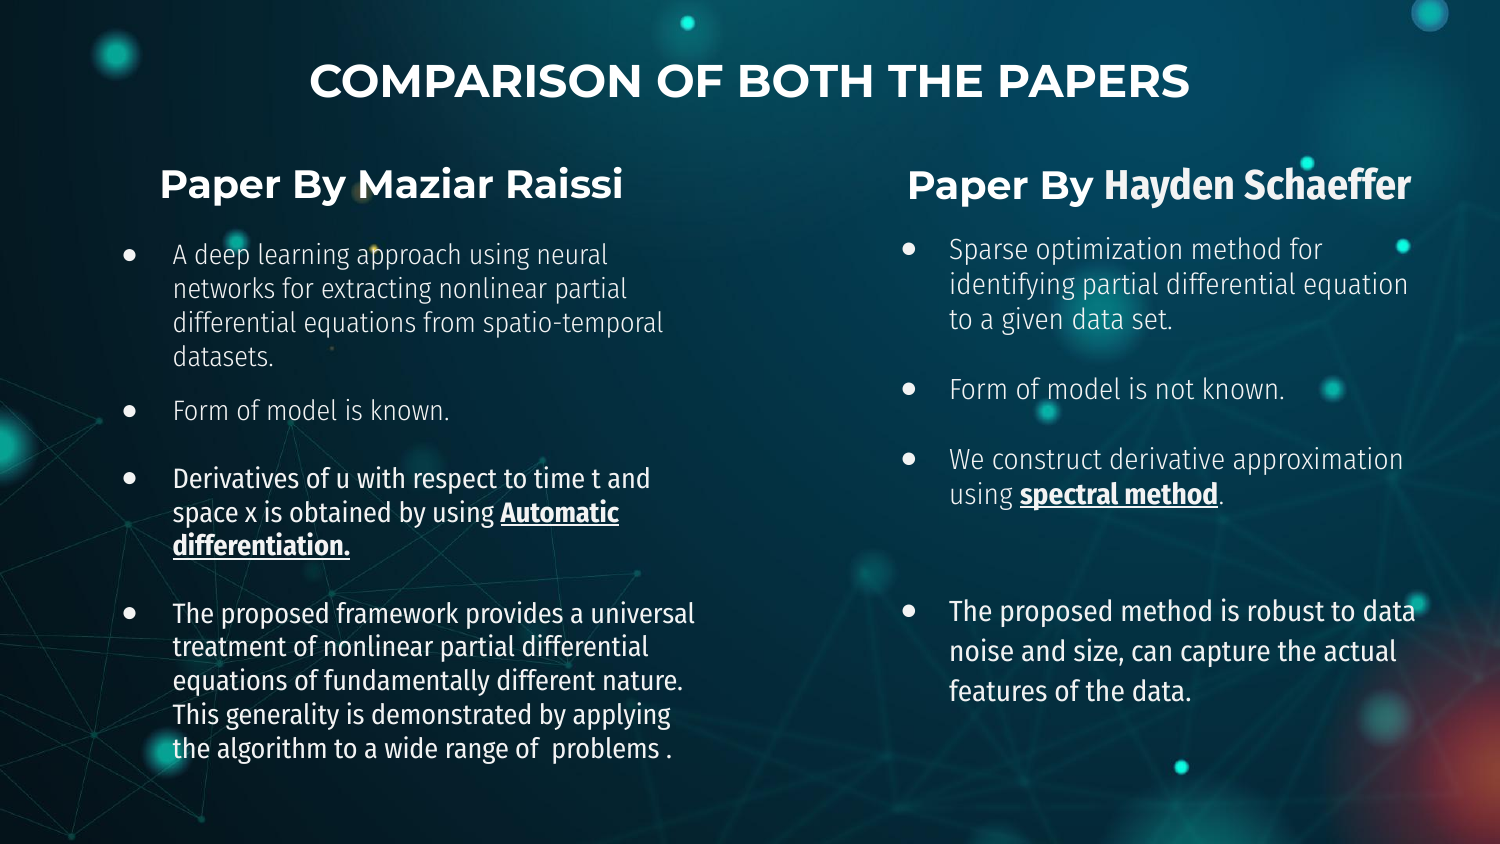

# COMPARISON OF BOTH THE PAPERS
Paper By Hayden Schaeffer
Paper By Maziar Raissi
Sparse optimization method for identifying partial differential equation to a given data set.

Form of model is not known.

We construct derivative approximation using spectral method.

The proposed method is robust to data noise and size, can capture the actual features of the data.
A deep learning approach using neural networks for extracting nonlinear partial  differential equations from spatio-temporal datasets.
Form of model is known.

Derivatives of u with respect to time t and space x is obtained by using Automatic differentiation.

The proposed framework provides a universal treatment of nonlinear partial differential equations of fundamentally different nature. This generality is demonstrated by applying the algorithm to a wide range of  problems .